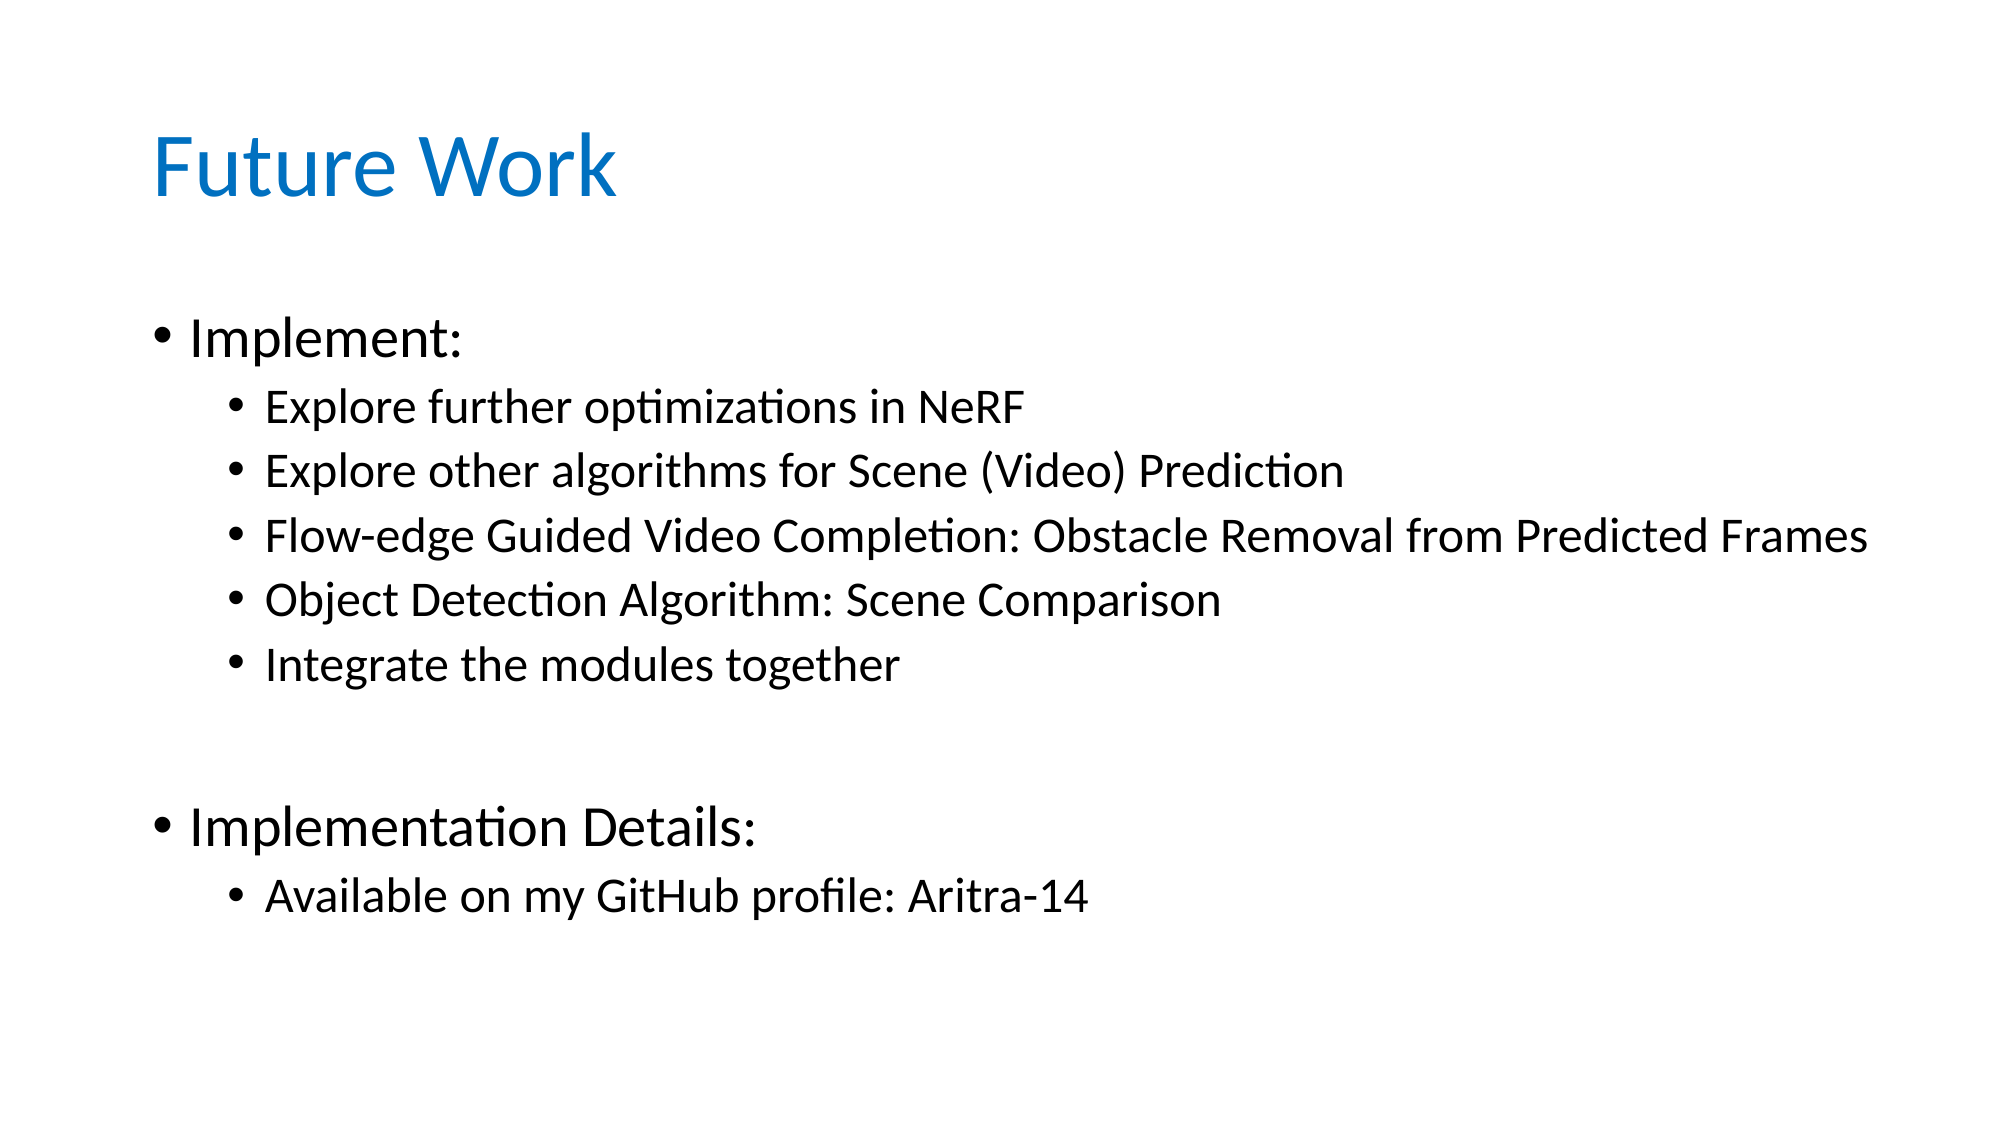

# Future Work
Implement:
Explore further optimizations in NeRF
Explore other algorithms for Scene (Video) Prediction
Flow-edge Guided Video Completion: Obstacle Removal from Predicted Frames
Object Detection Algorithm: Scene Comparison
Integrate the modules together

Implementation Details:
Available on my GitHub profile: Aritra-14